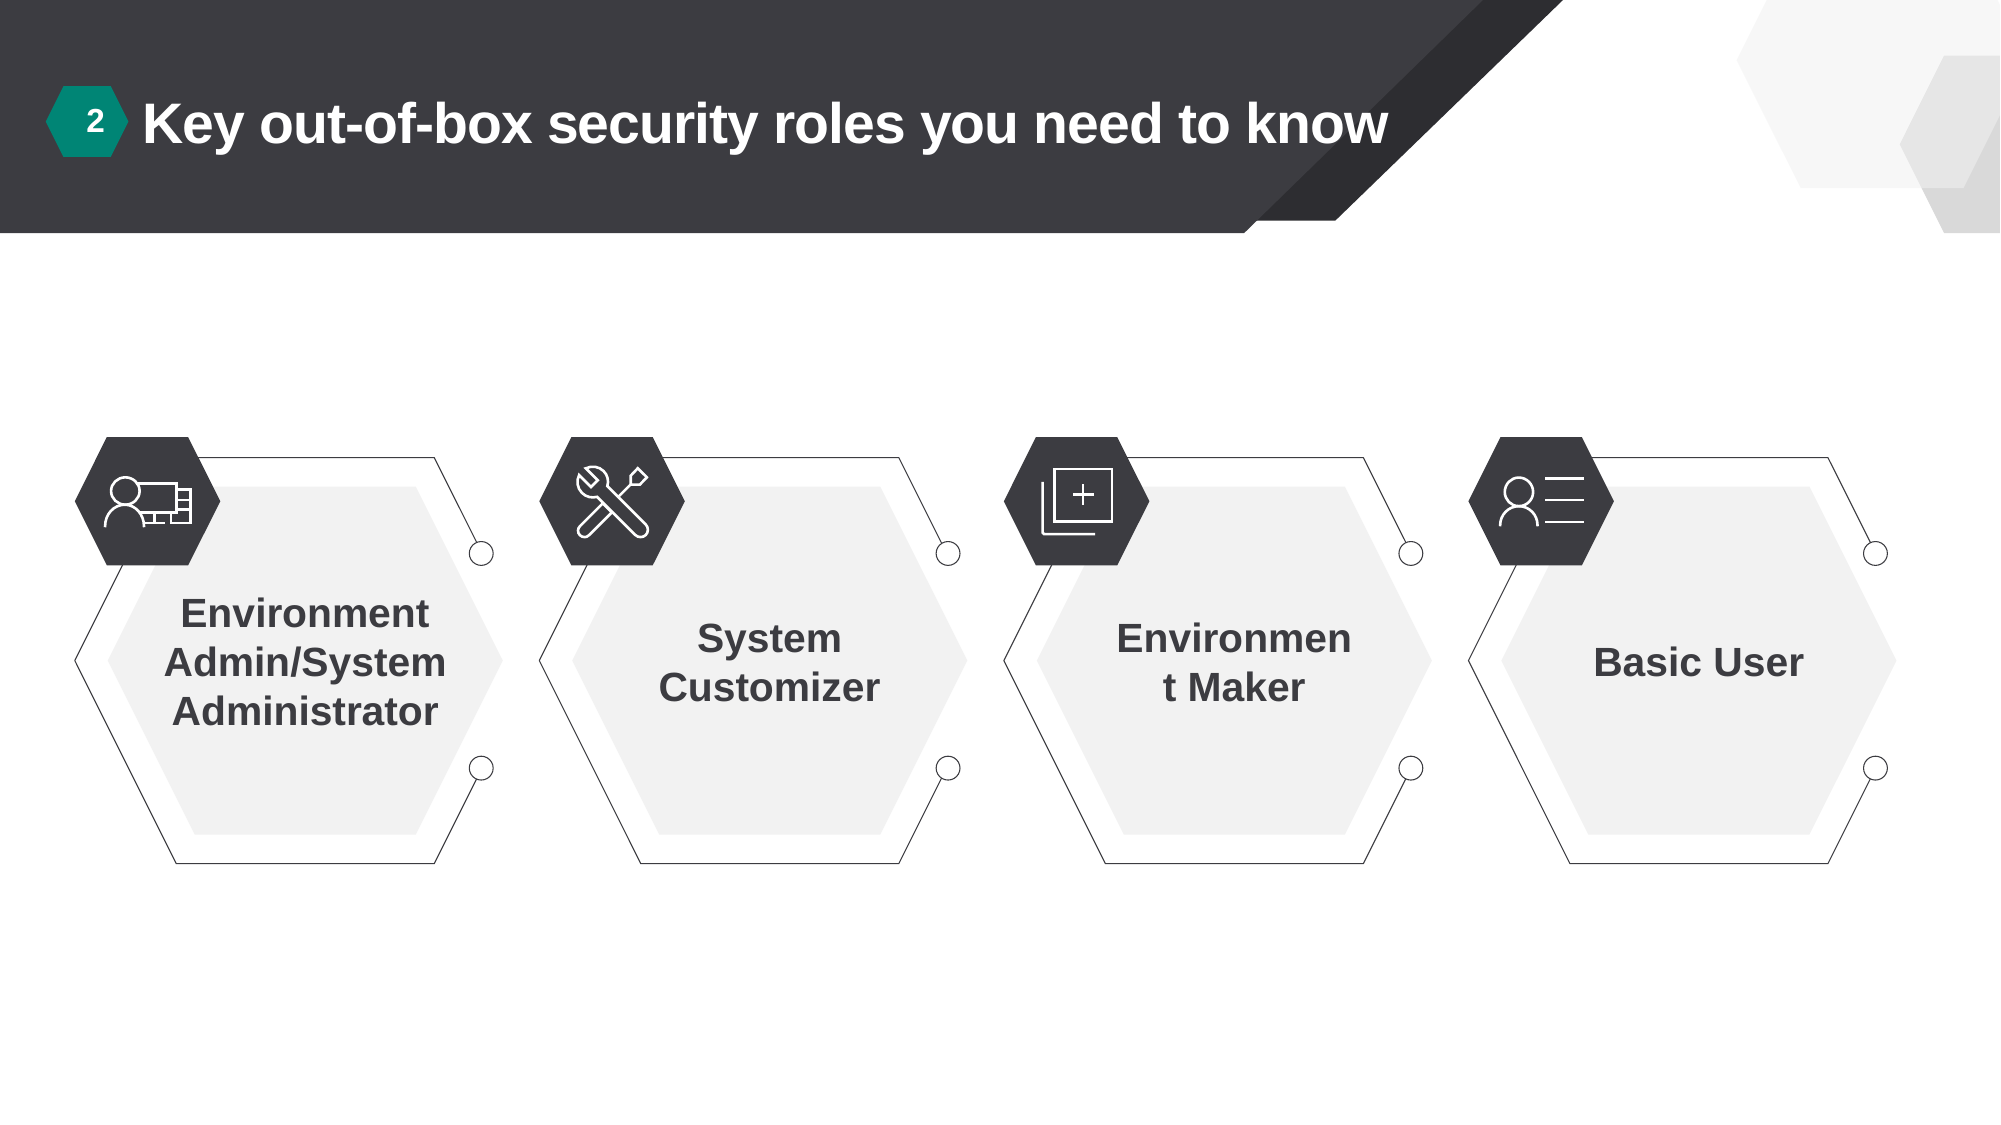

2
# Key out-of-box security roles you need to know

Environment
Admin/System
Administrator
System Customizer
Environment Maker
Basic User